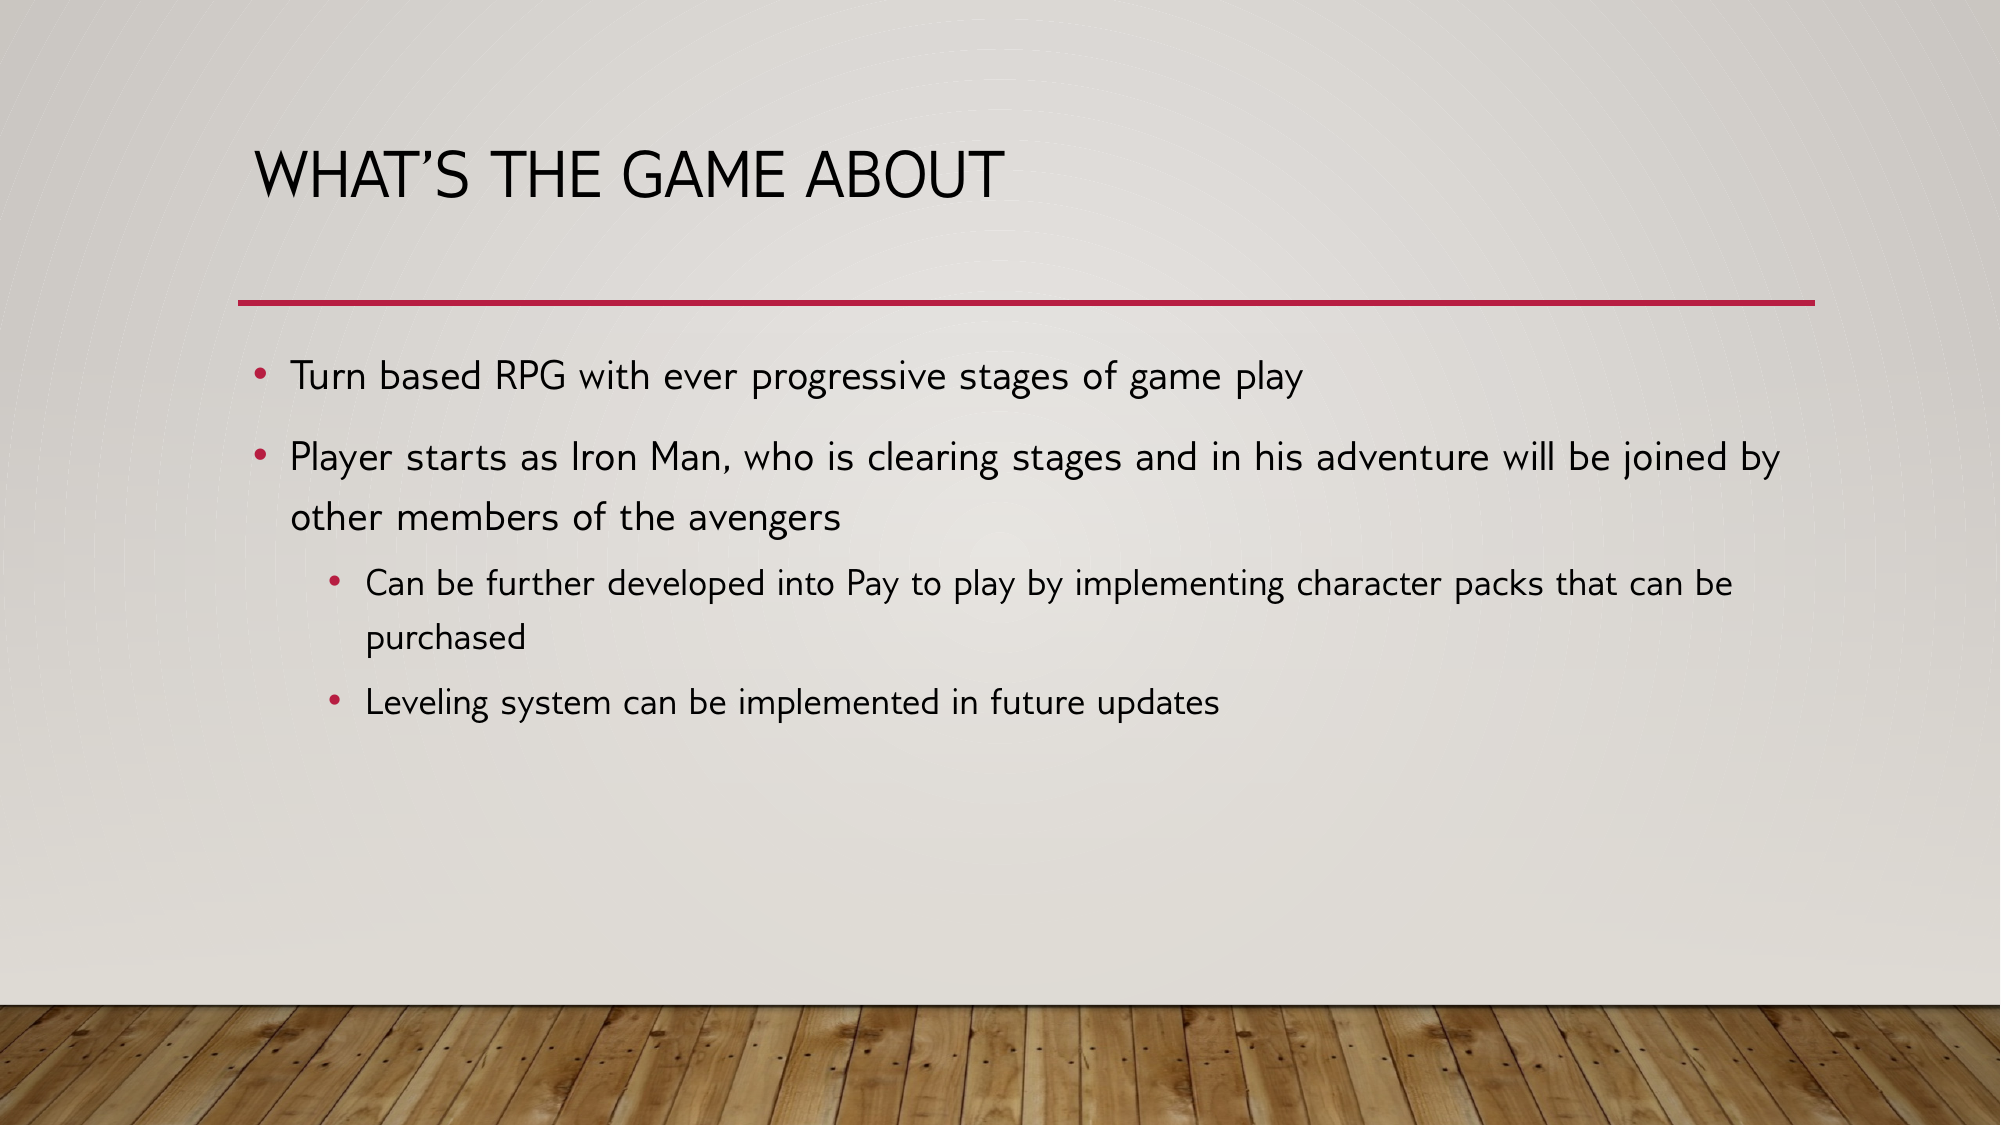

# What’s the game about
Turn based RPG with ever progressive stages of game play
Player starts as Iron Man, who is clearing stages and in his adventure will be joined by other members of the avengers
Can be further developed into Pay to play by implementing character packs that can be purchased
Leveling system can be implemented in future updates